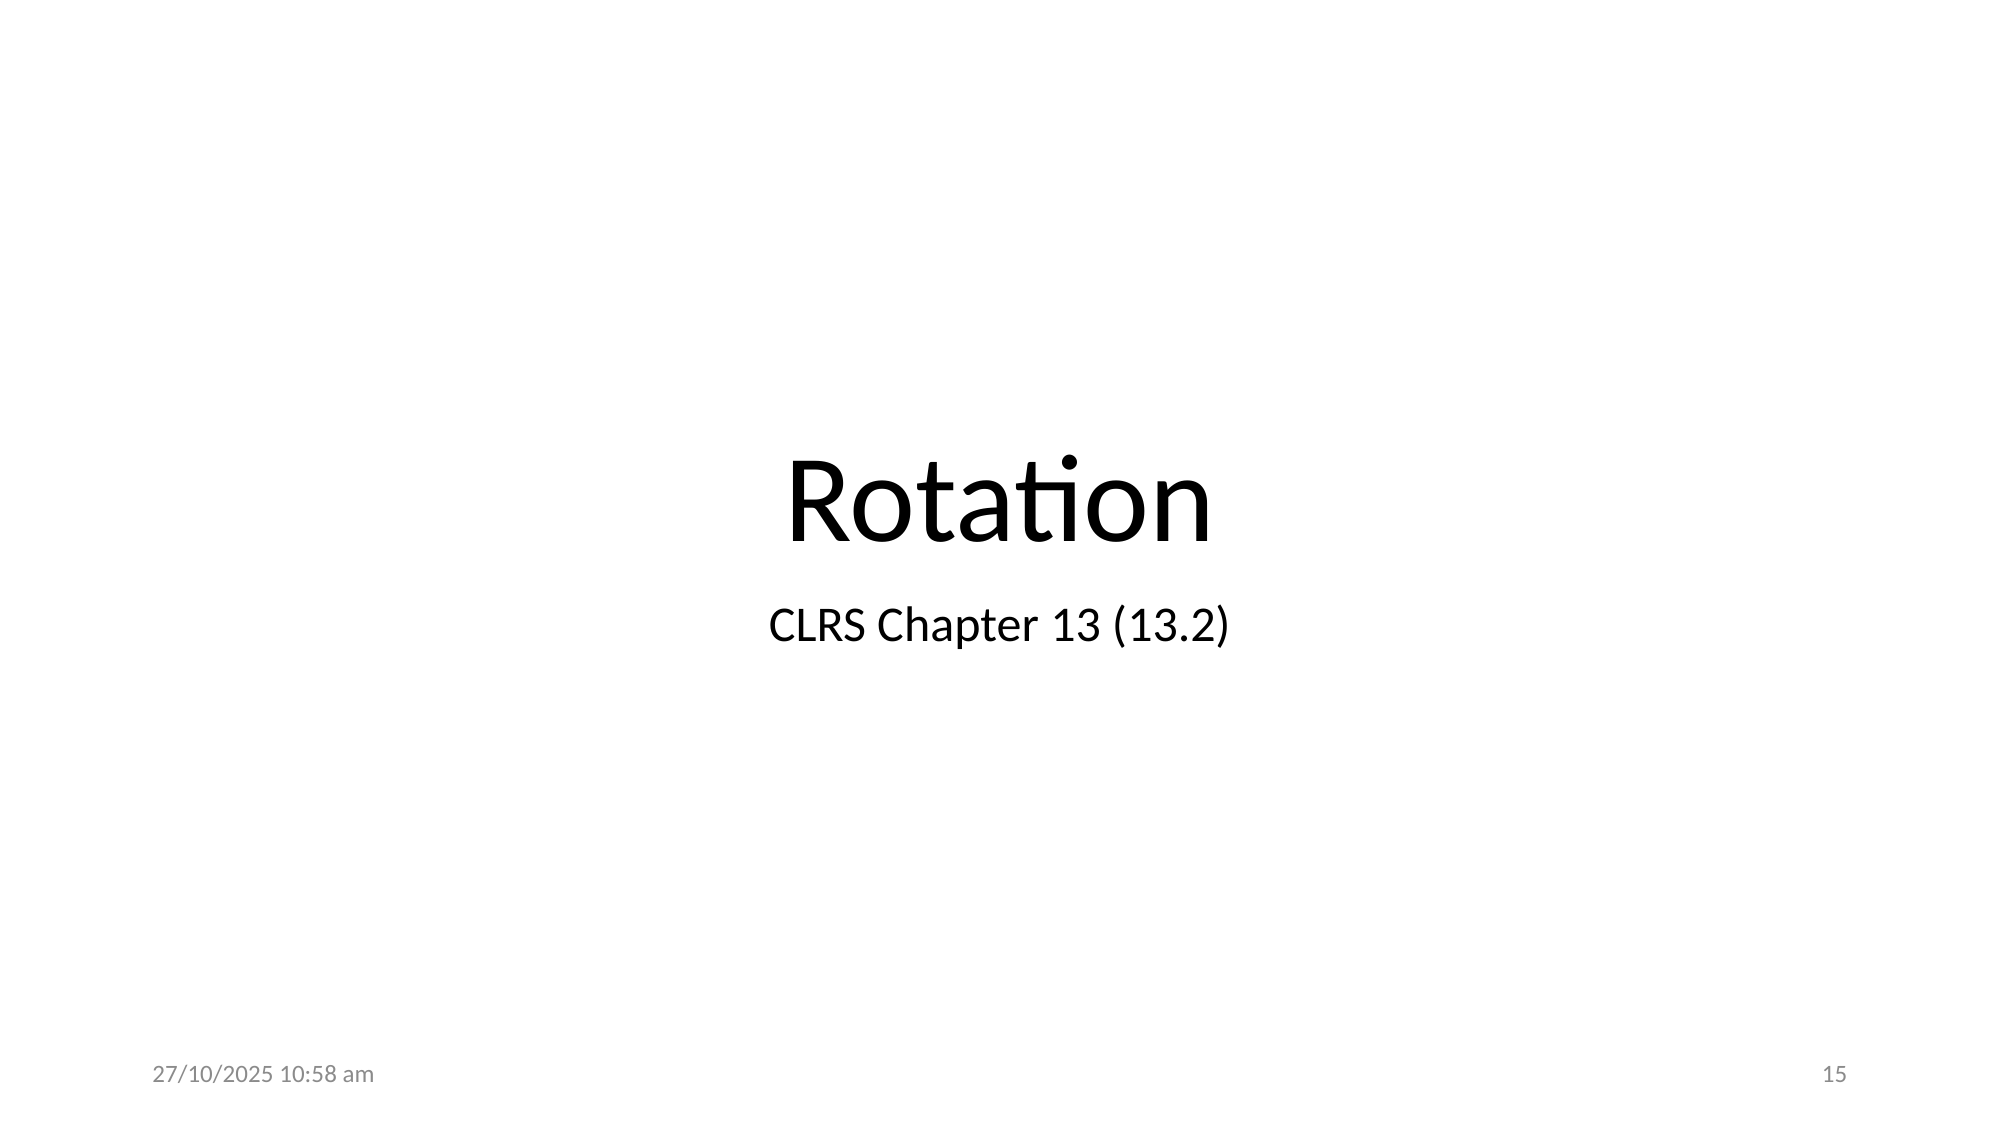

# Rotation
CLRS Chapter 13 (13.2)
27/10/2025 10:58 am
15